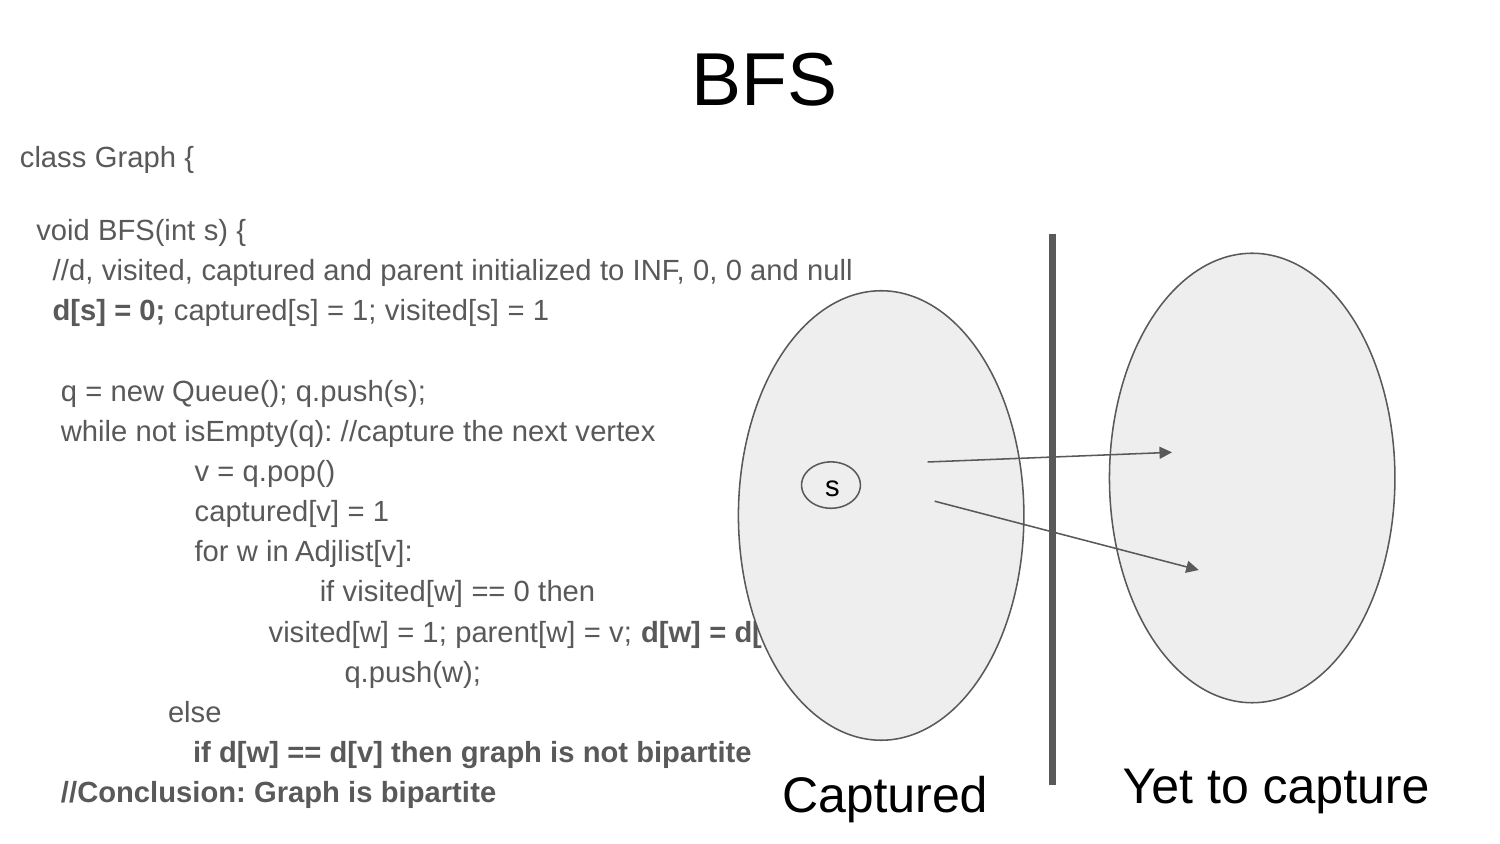

# BFS
class Graph {
  void BFS(int s) {
    //d, visited, captured and parent initialized to INF, 0, 0 and null
    d[s] = 0; captured[s] = 1; visited[s] = 1
     q = new Queue(); q.push(s);
     while not isEmpty(q): //capture the next vertex
	   v = q.pop()
	   captured[v] = 1
	   for w in Adjlist[v]:
		if visited[w] == 0 then
	            visited[w] = 1; parent[w] = v; d[w] = d[v] + 1
		   q.push(w);
                  else
                     if d[w] == d[v] then graph is not bipartite
     //Conclusion: Graph is bipartite
  }
}

s
Yet to capture
Captured